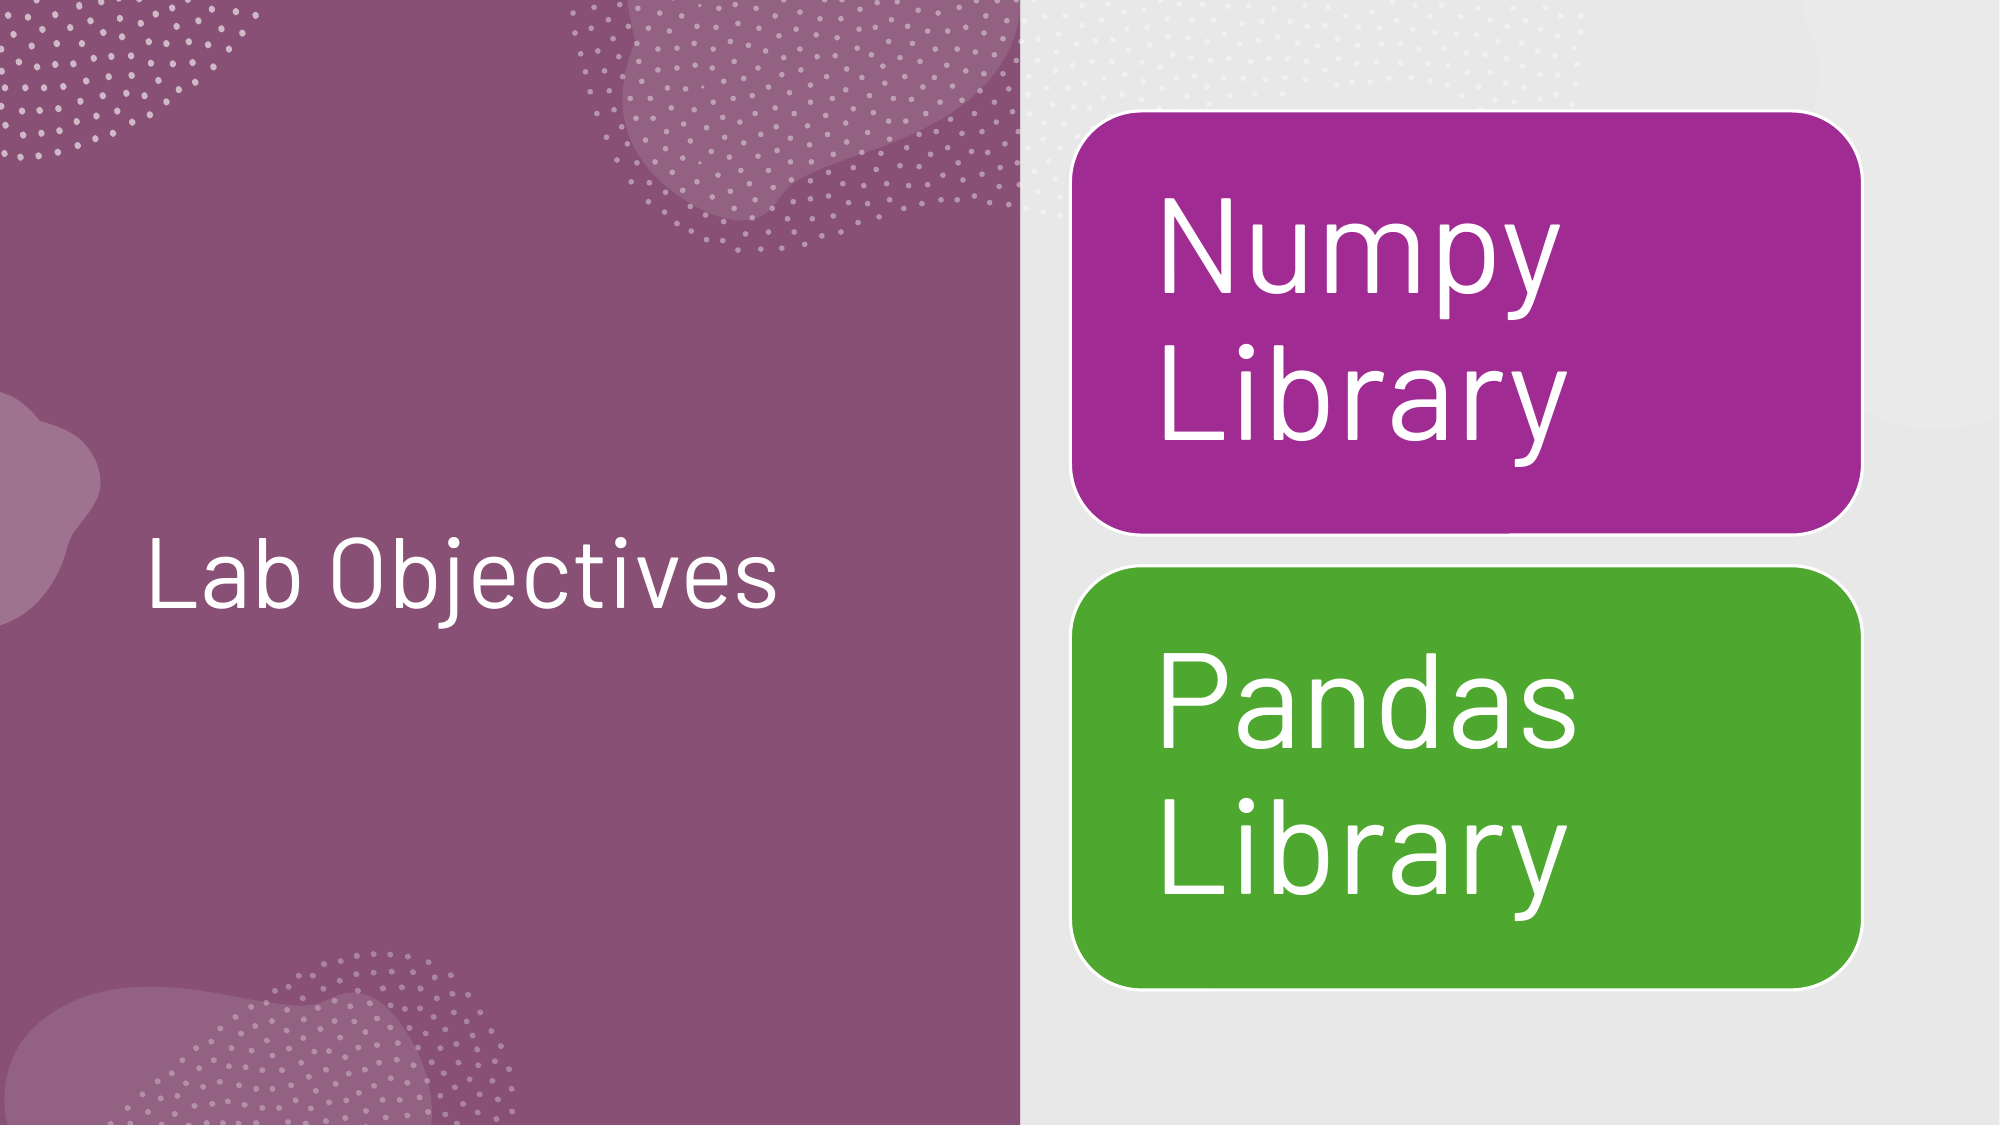

Numpy Library
Pandas Library
# Lab Objectives